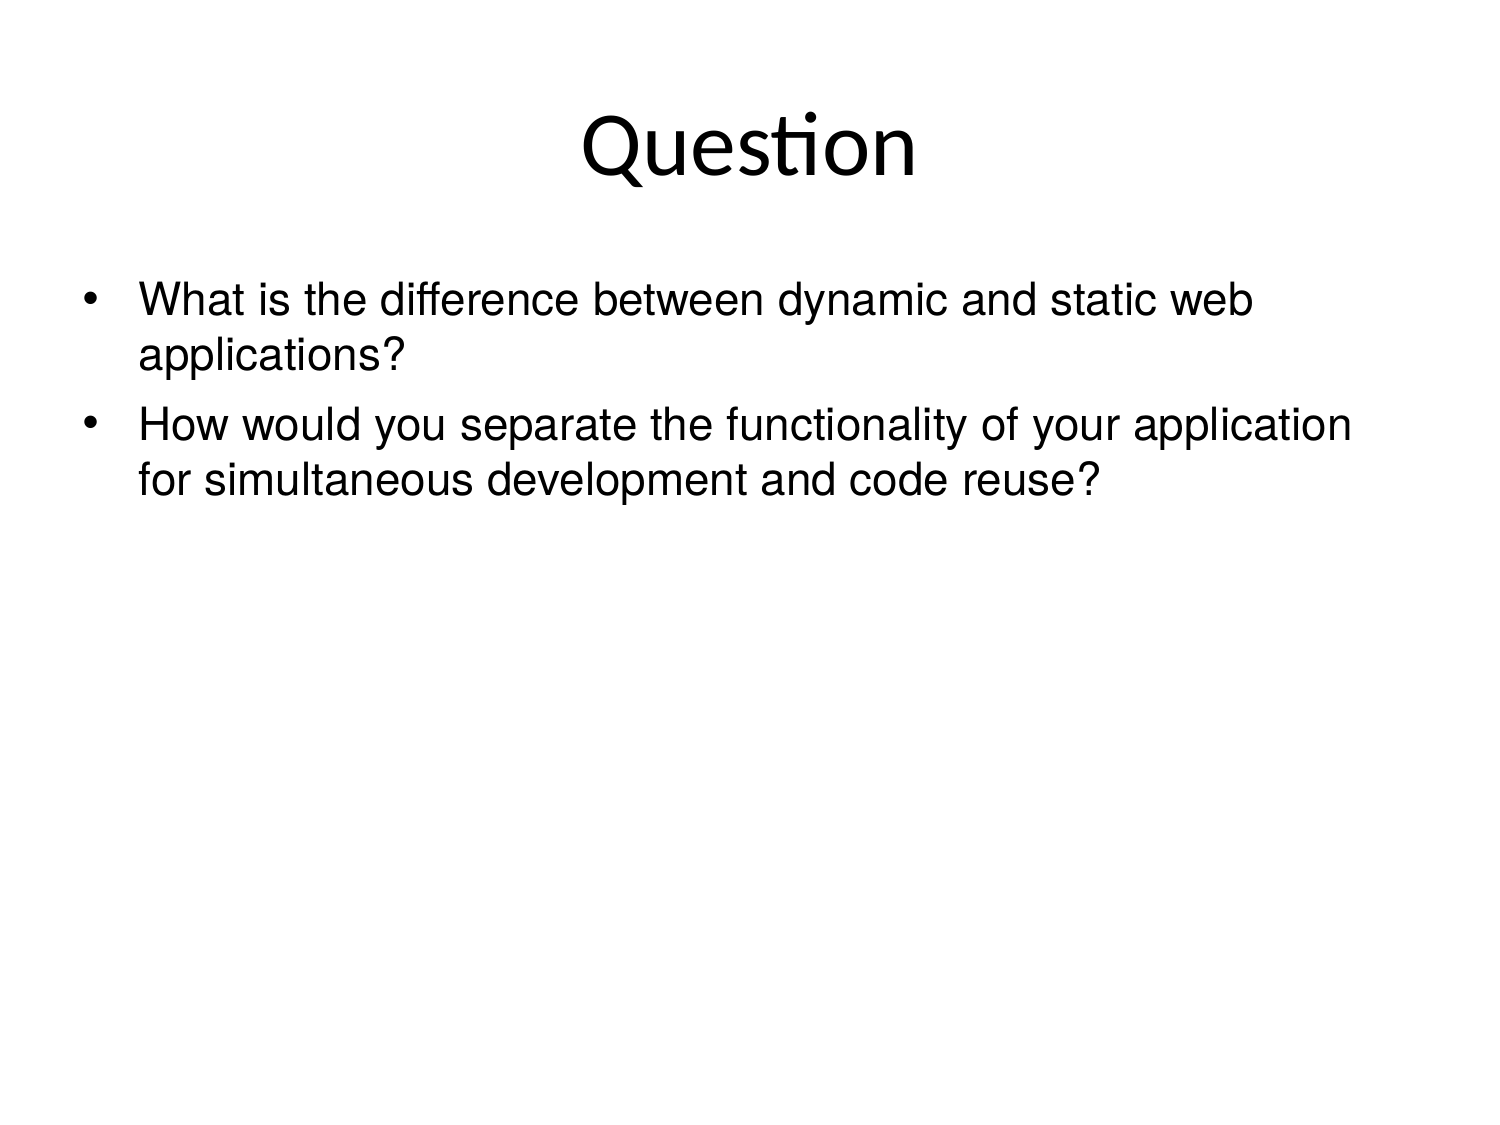

# Question
What is the difference between dynamic and static web applications?
How would you separate the functionality of your application for simultaneous development and code reuse?